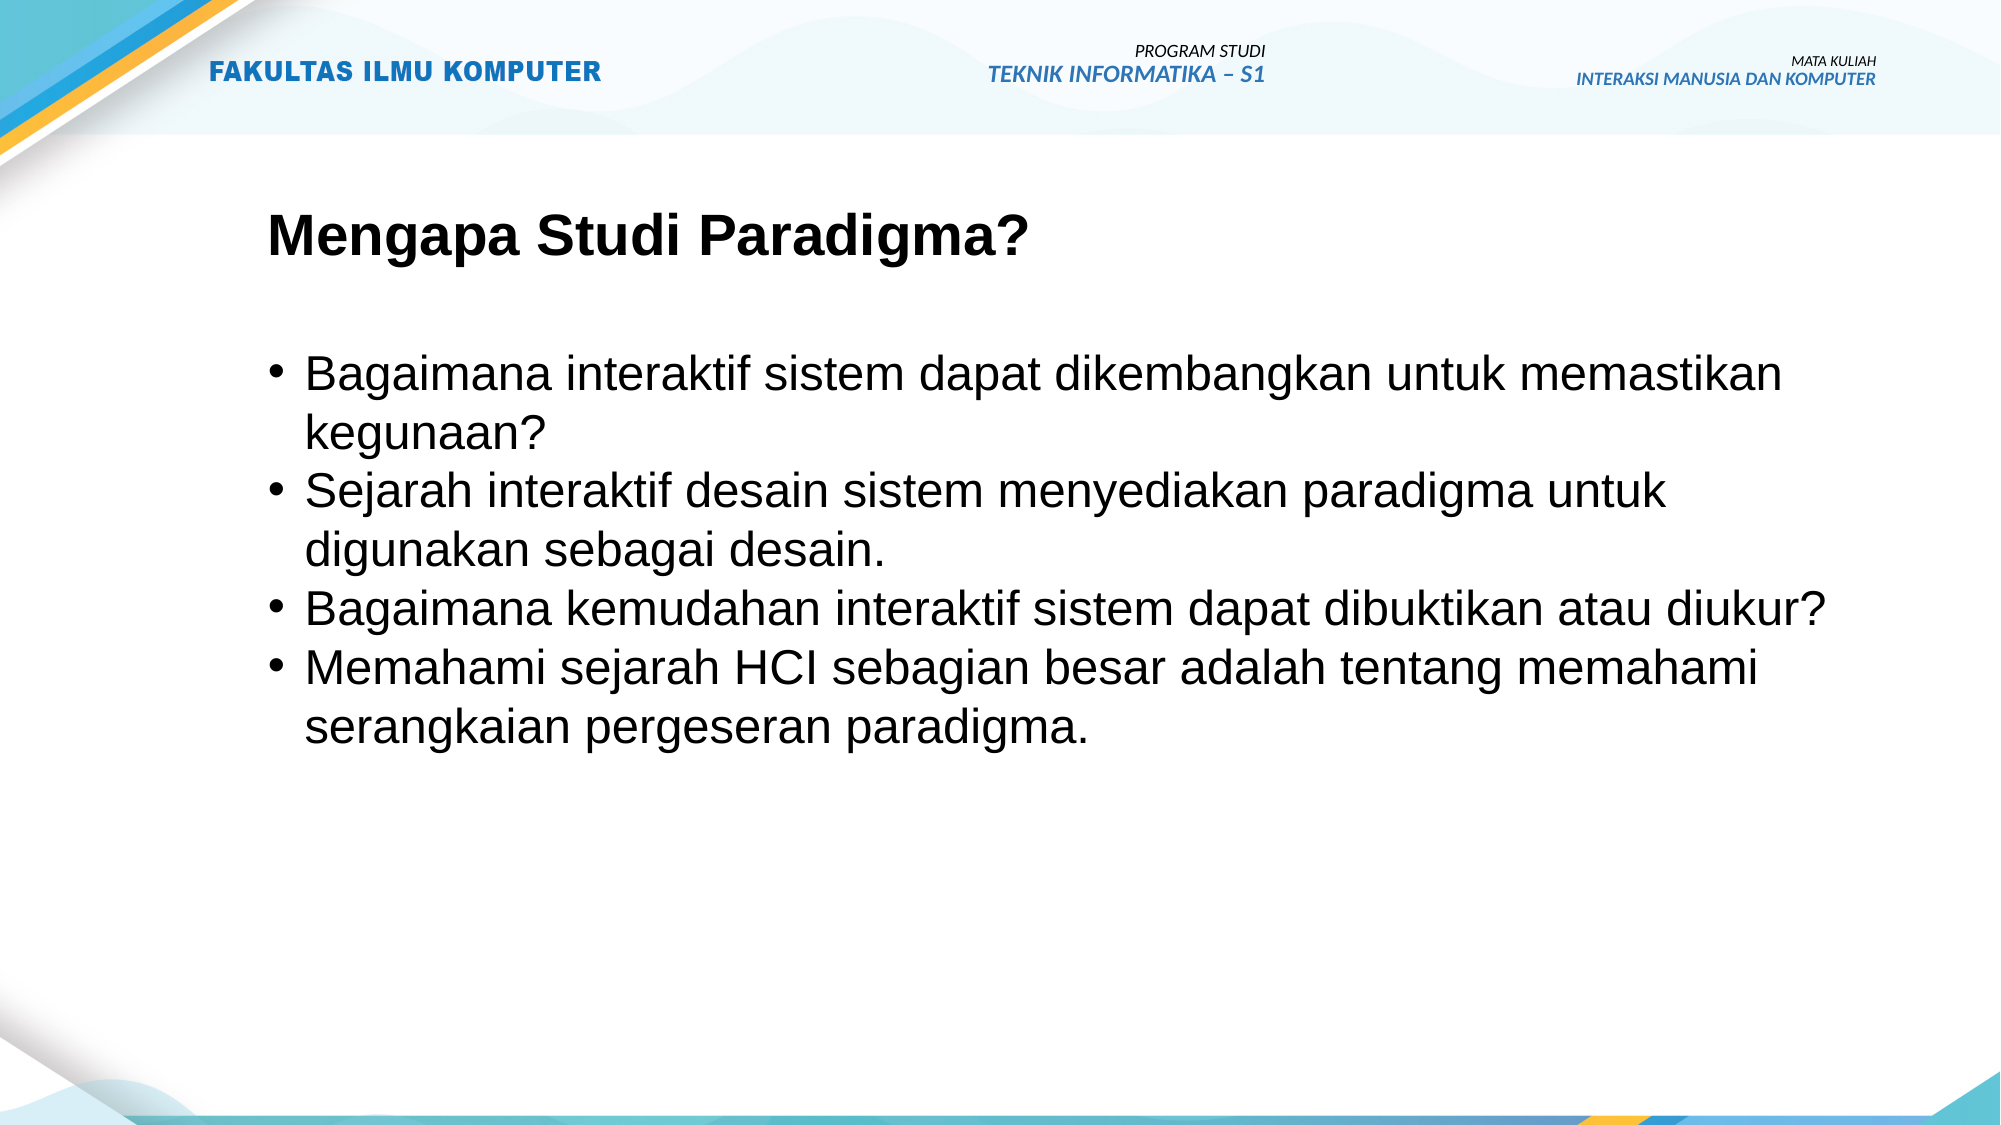

PROGRAM STUDI
TEKNIK INFORMATIKA – S1
MATA KULIAH
INTERAKSI MANUSIA DAN KOMPUTER
# Mengapa Studi Paradigma?
Bagaimana interaktif sistem dapat dikembangkan untuk memastikan kegunaan?
Sejarah interaktif desain sistem menyediakan paradigma untuk digunakan sebagai desain.
Bagaimana kemudahan interaktif sistem dapat dibuktikan atau diukur?
Memahami sejarah HCI sebagian besar adalah tentang memahami serangkaian pergeseran paradigma.